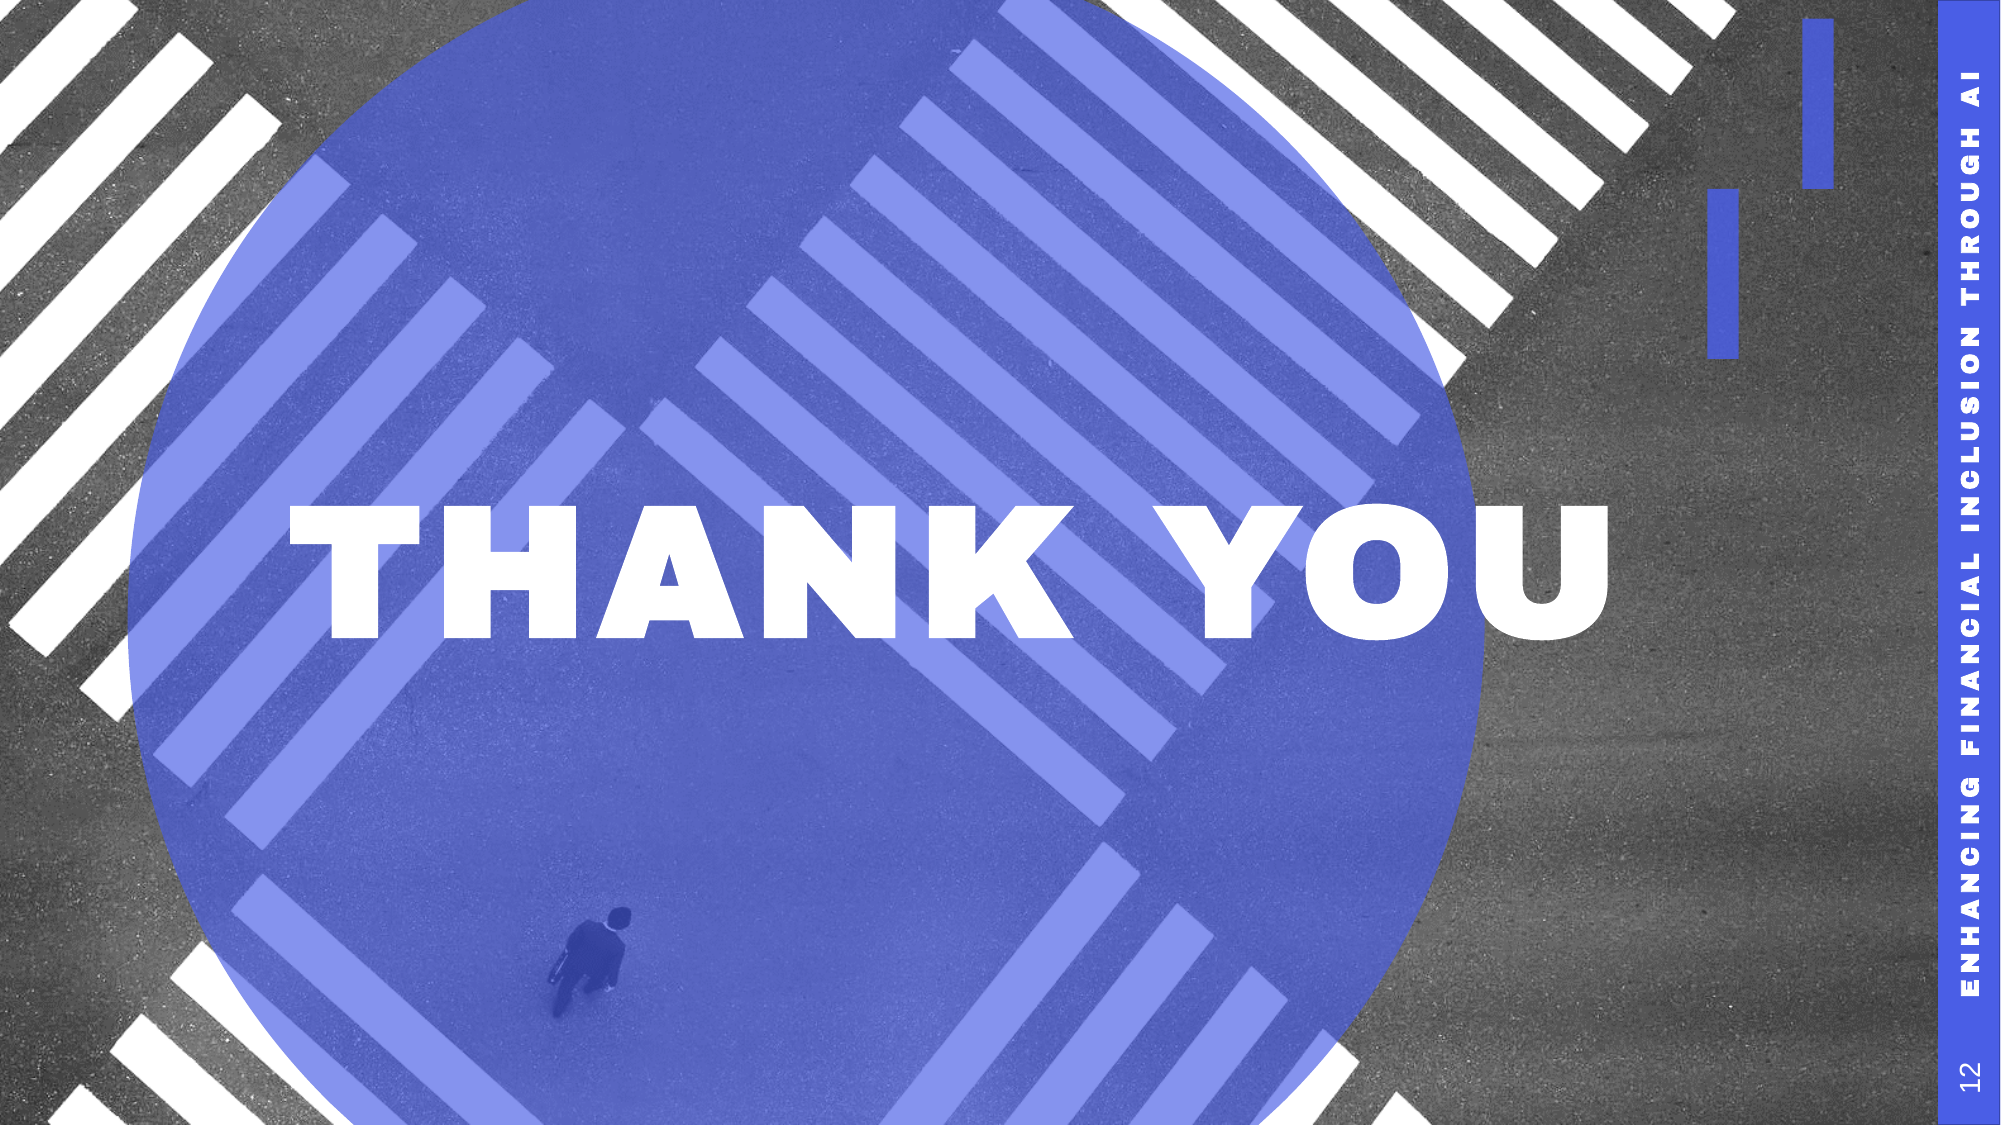

# THANK YOU
Enhancing Financial Inclusion Through AI
12